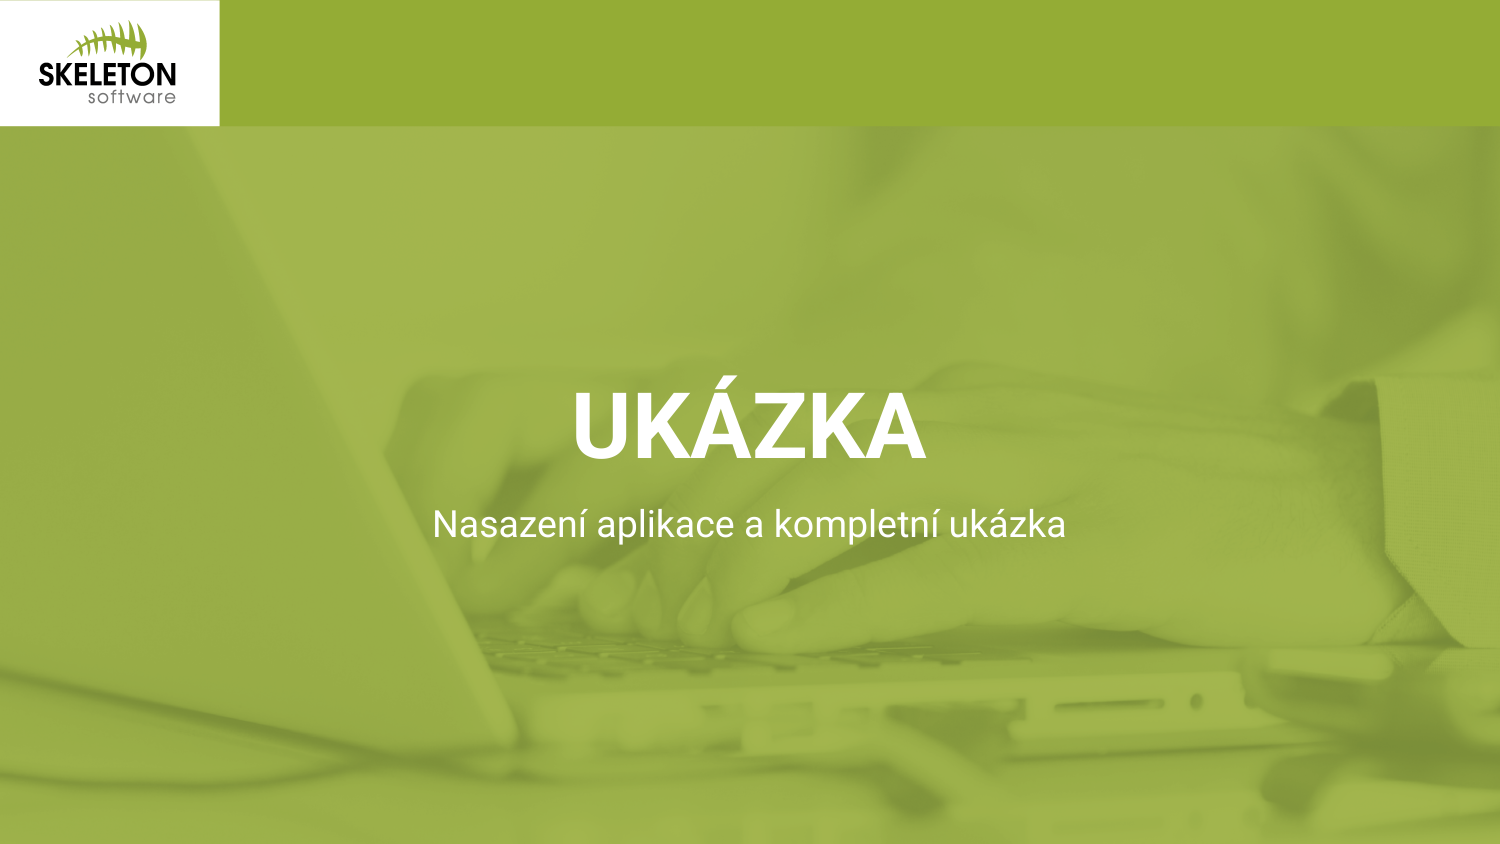

# Ukázka
Nasazení aplikace a kompletní ukázka